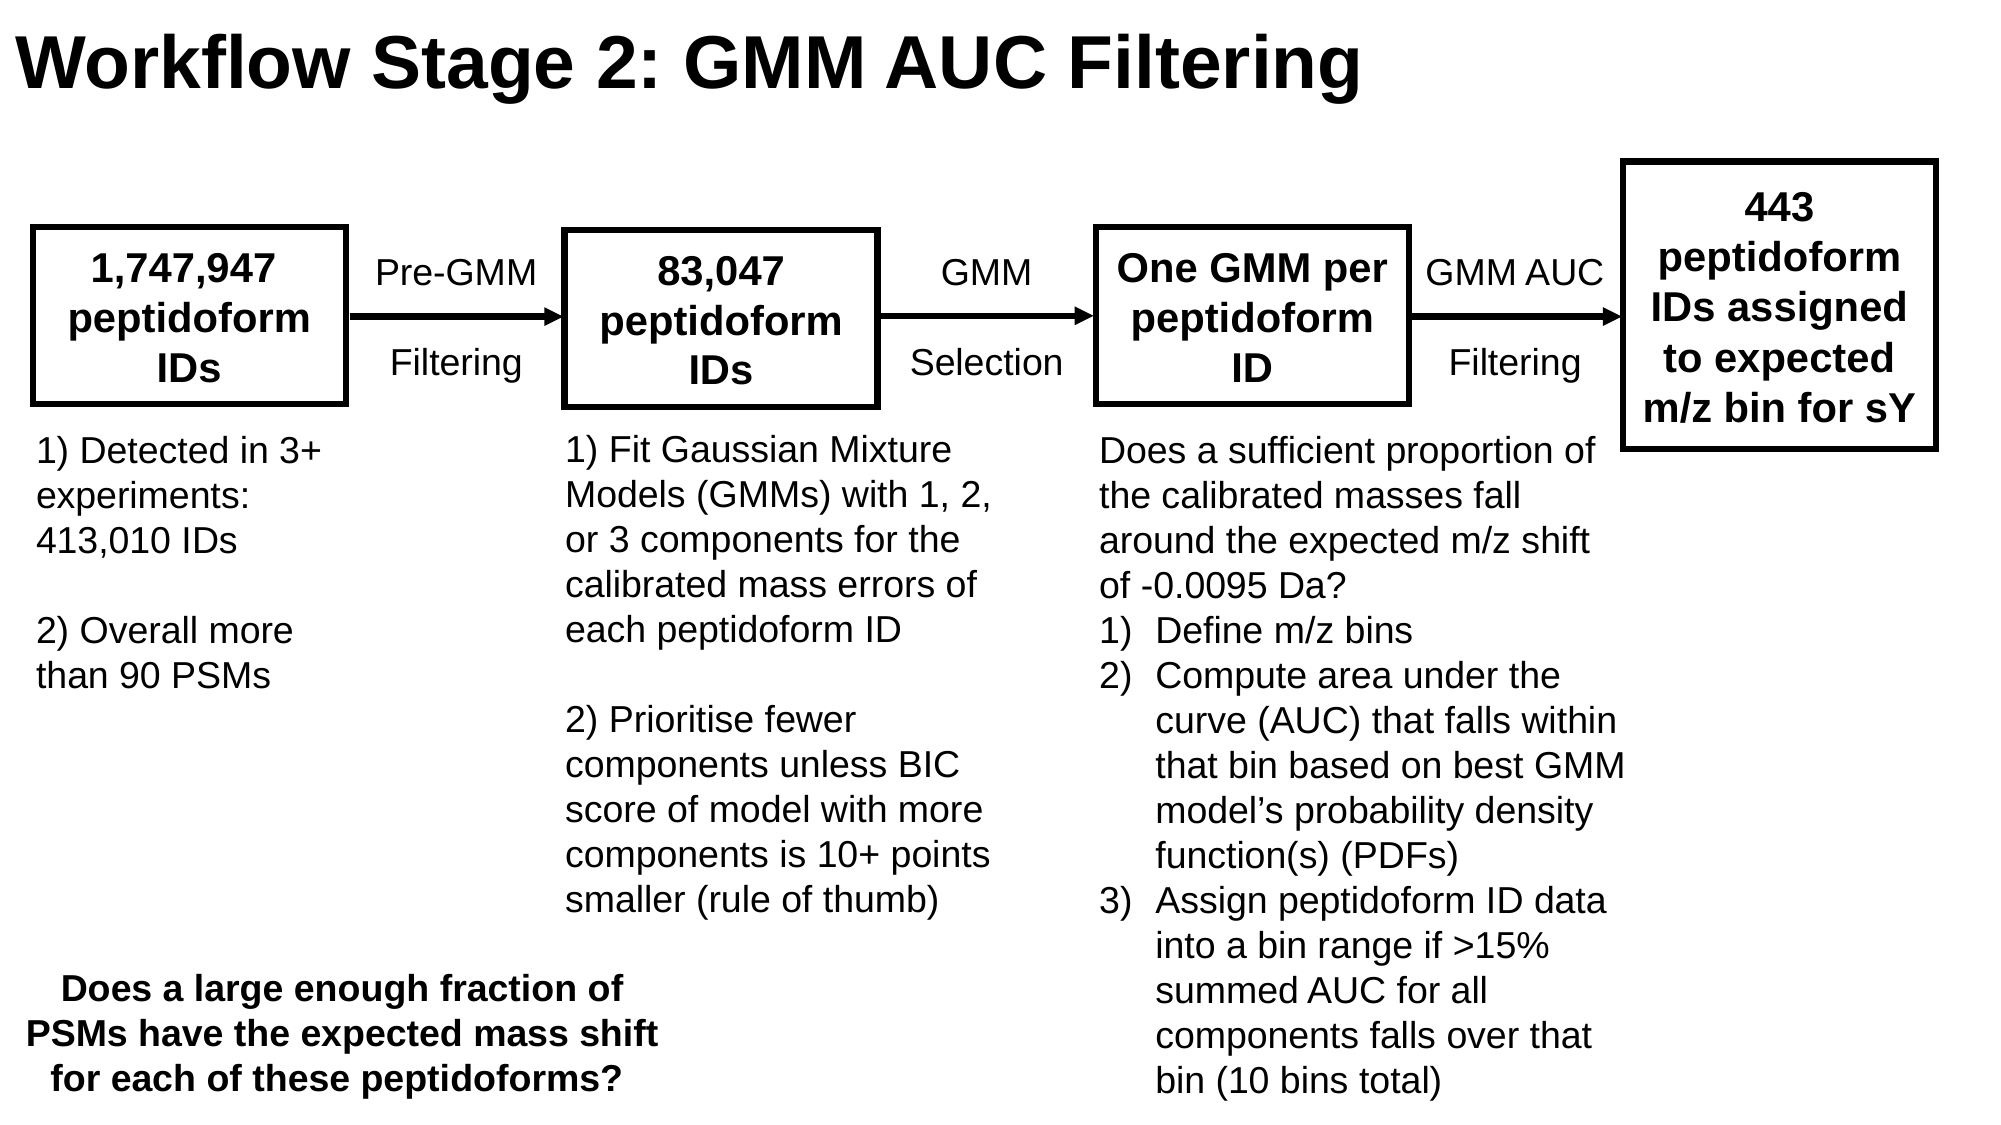

Workflow Stage 2: GMM AUC Filtering
443 peptidoform IDs assigned to expected m/z bin for sY
1,747,947
peptidoform IDs
One GMM per peptidoform ID
83,047
peptidoform IDs
GMM

Selection
Pre-GMM

Filtering
GMM AUC

Filtering
1) Fit Gaussian Mixture Models (GMMs) with 1, 2, or 3 components for the calibrated mass errors of each peptidoform ID

2) Prioritise fewer components unless BIC score of model with more components is 10+ points smaller (rule of thumb)
1) Detected in 3+ experiments:
413,010 IDs

2) Overall more than 90 PSMs
Does a sufficient proportion of the calibrated masses fall around the expected m/z shift of -0.0095 Da?
Define m/z bins
Compute area under the curve (AUC) that falls within that bin based on best GMM model’s probability density function(s) (PDFs)
Assign peptidoform ID data into a bin range if >15% summed AUC for all components falls over that bin (10 bins total)

Does a large enough fraction of PSMs have the expected mass shift for each of these peptidoforms?